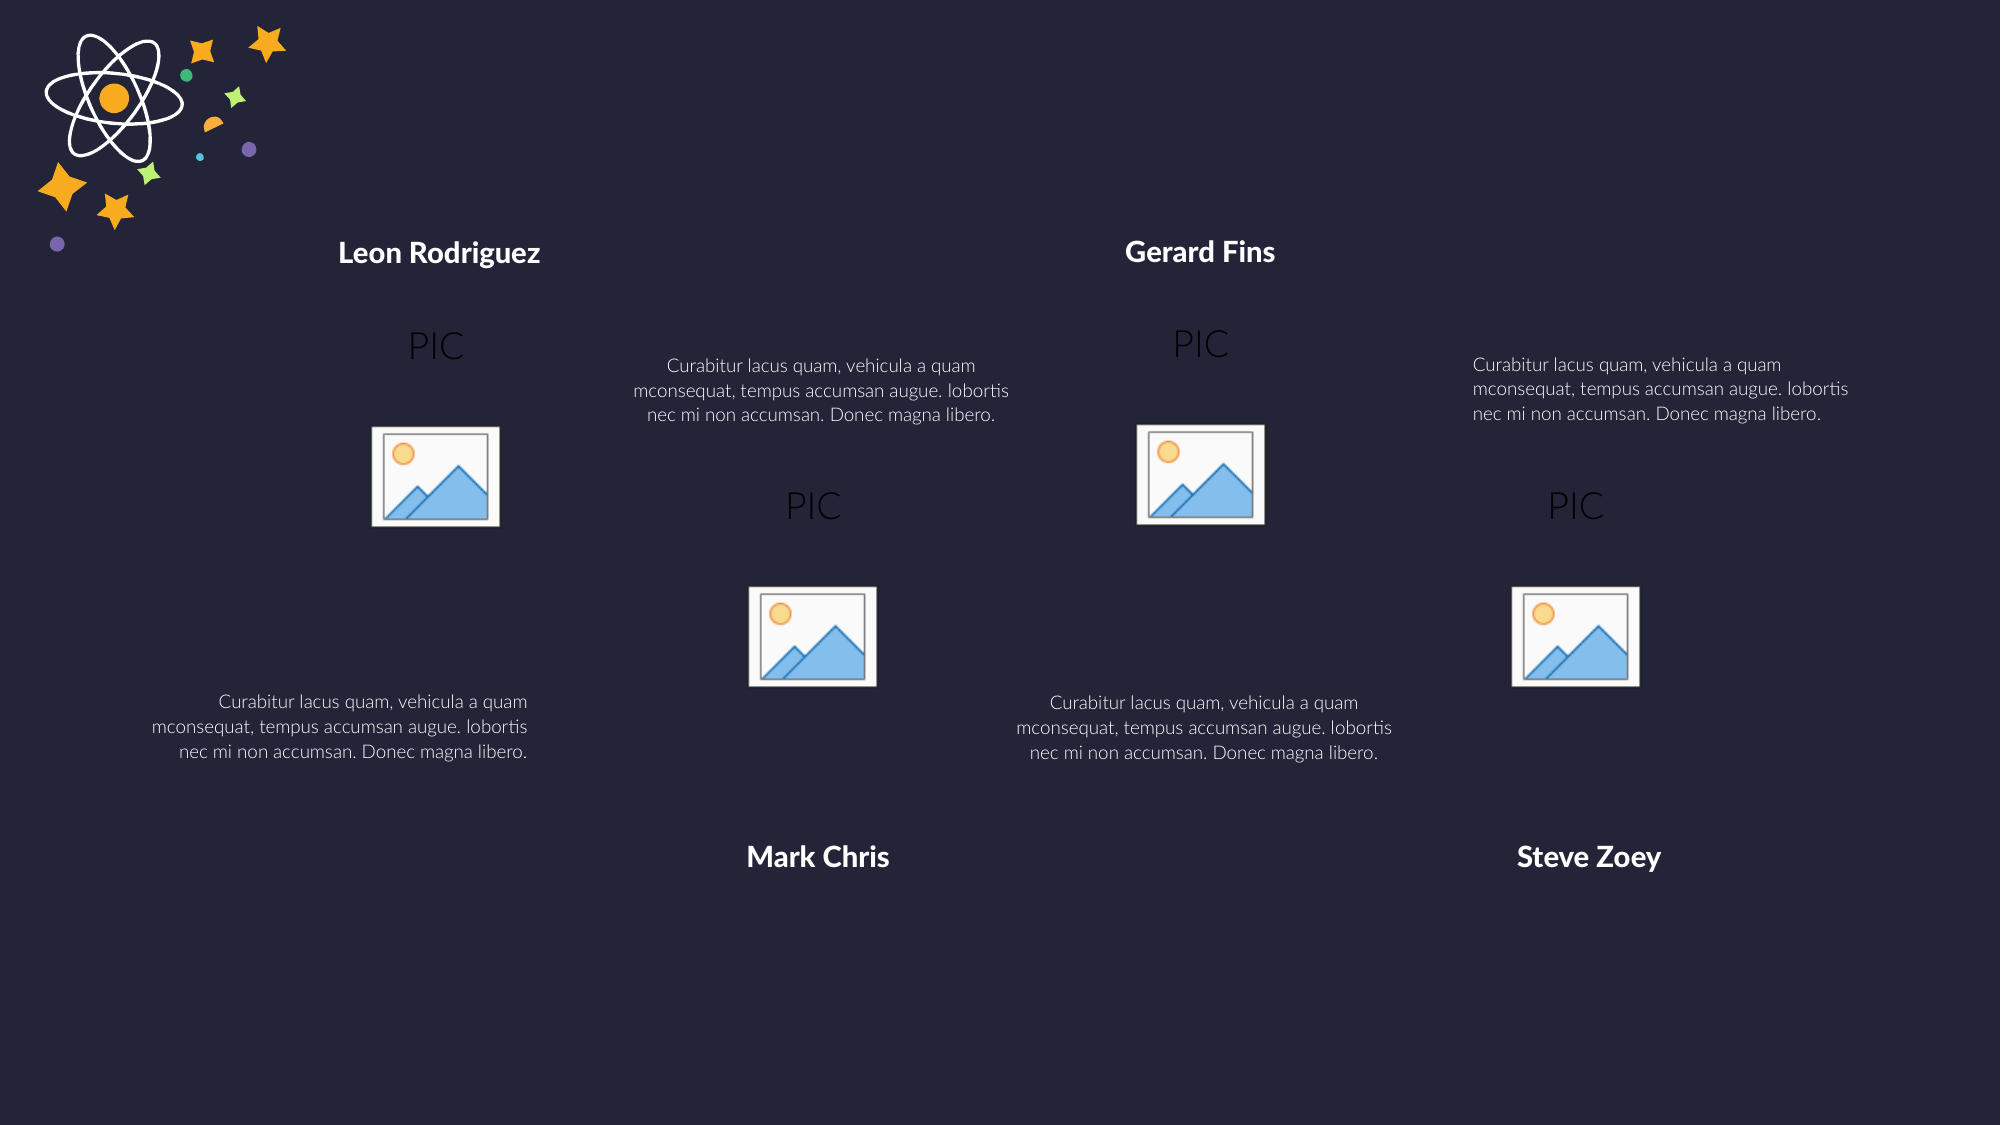

Gerard Fins
Leon Rodriguez

Curabitur lacus quam, vehicula a quam mconsequat, tempus accumsan augue. lobortis nec mi non accumsan. Donec magna libero.
Curabitur lacus quam, vehicula a quam mconsequat, tempus accumsan augue. lobortis nec mi non accumsan. Donec magna libero.

Curabitur lacus quam, vehicula a quam mconsequat, tempus accumsan augue. lobortis nec mi non accumsan. Donec magna libero.
Curabitur lacus quam, vehicula a quam mconsequat, tempus accumsan augue. lobortis nec mi non accumsan. Donec magna libero.
Mark Chris
Steve Zoey